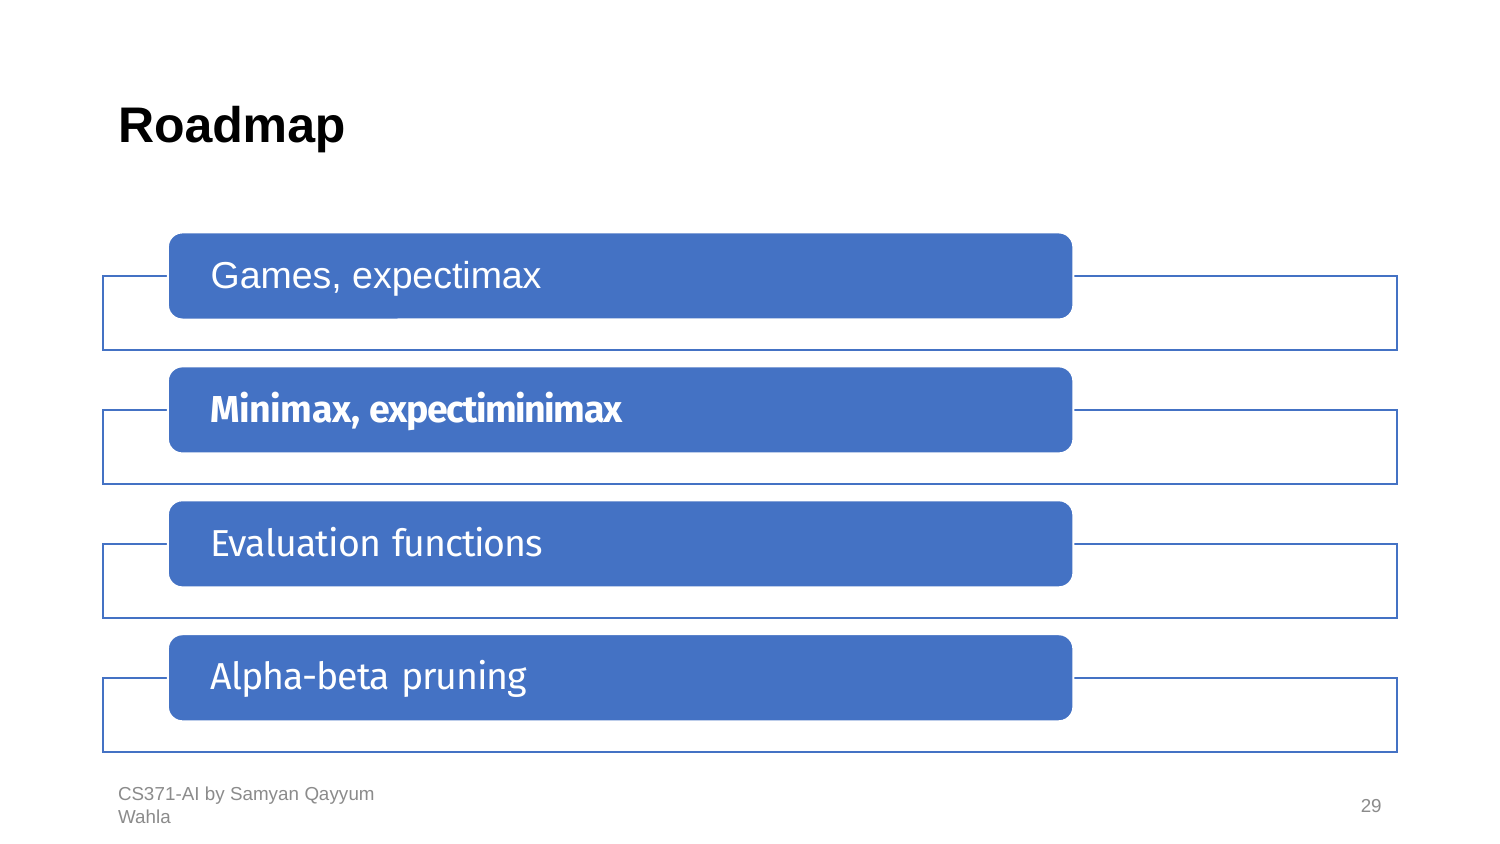

# Roadmap
Games, expectimax
Minimax, expectiminimax
Evaluation functions
Alpha-beta pruning
CS371-AI by Samyan Qayyum Wahla
29